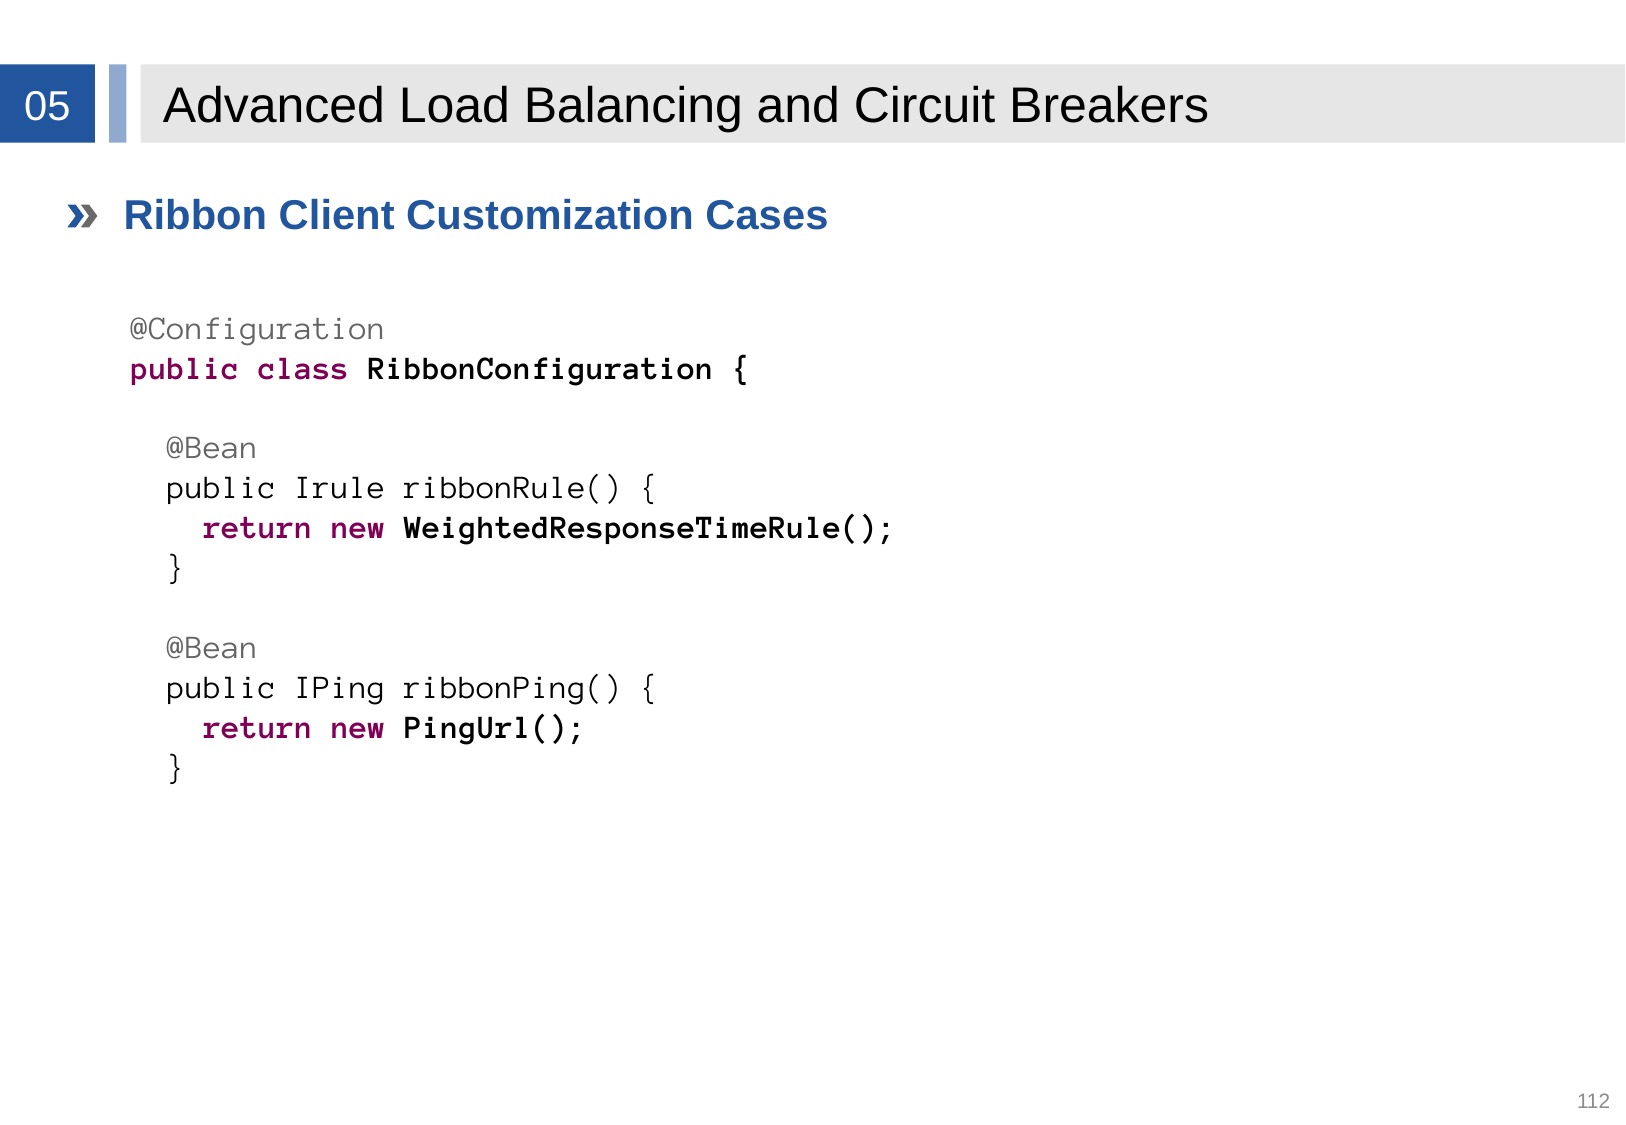

# Advanced Load Balancing and Circuit Breakers
05
Ribbon Client Customization Cases

@Configuration
public class RibbonConfiguration {

  @Bean
  public Irule ribbonRule() {
    return new WeightedResponseTimeRule();
  }

  @Bean
  public IPing ribbonPing() {
    return new PingUrl();
  }
112